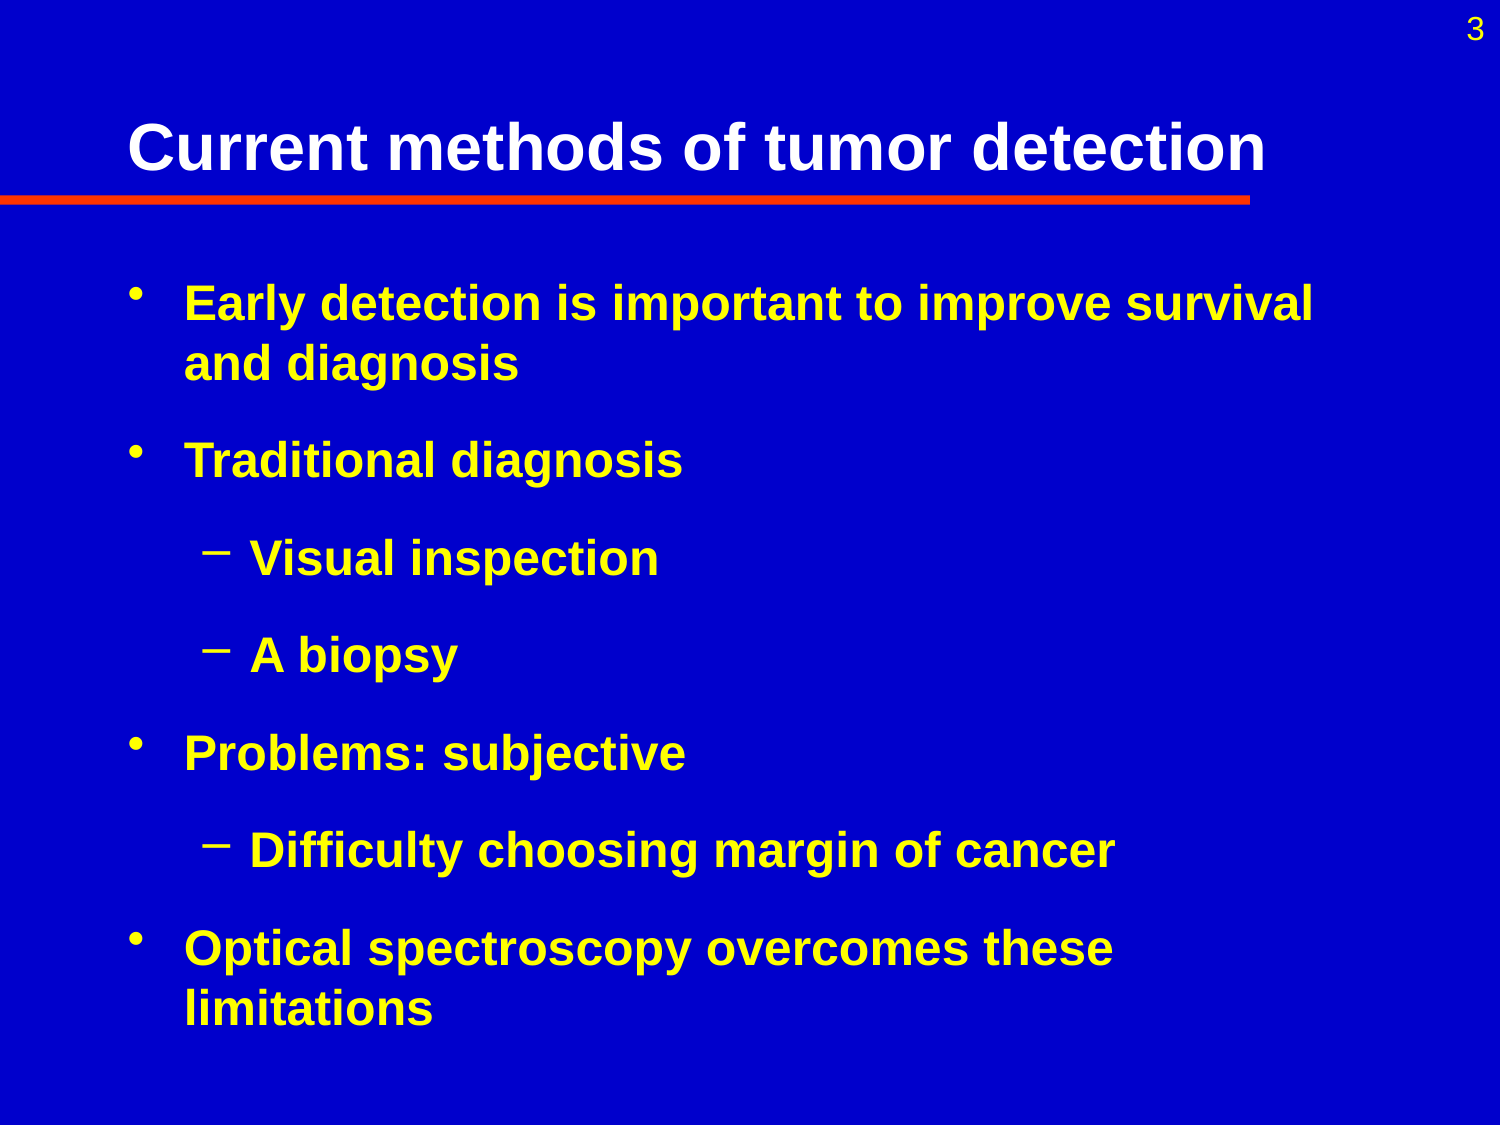

3
# Current methods of tumor detection
Early detection is important to improve survival and diagnosis
Traditional diagnosis
Visual inspection
A biopsy
Problems: subjective
Difficulty choosing margin of cancer
Optical spectroscopy overcomes these limitations